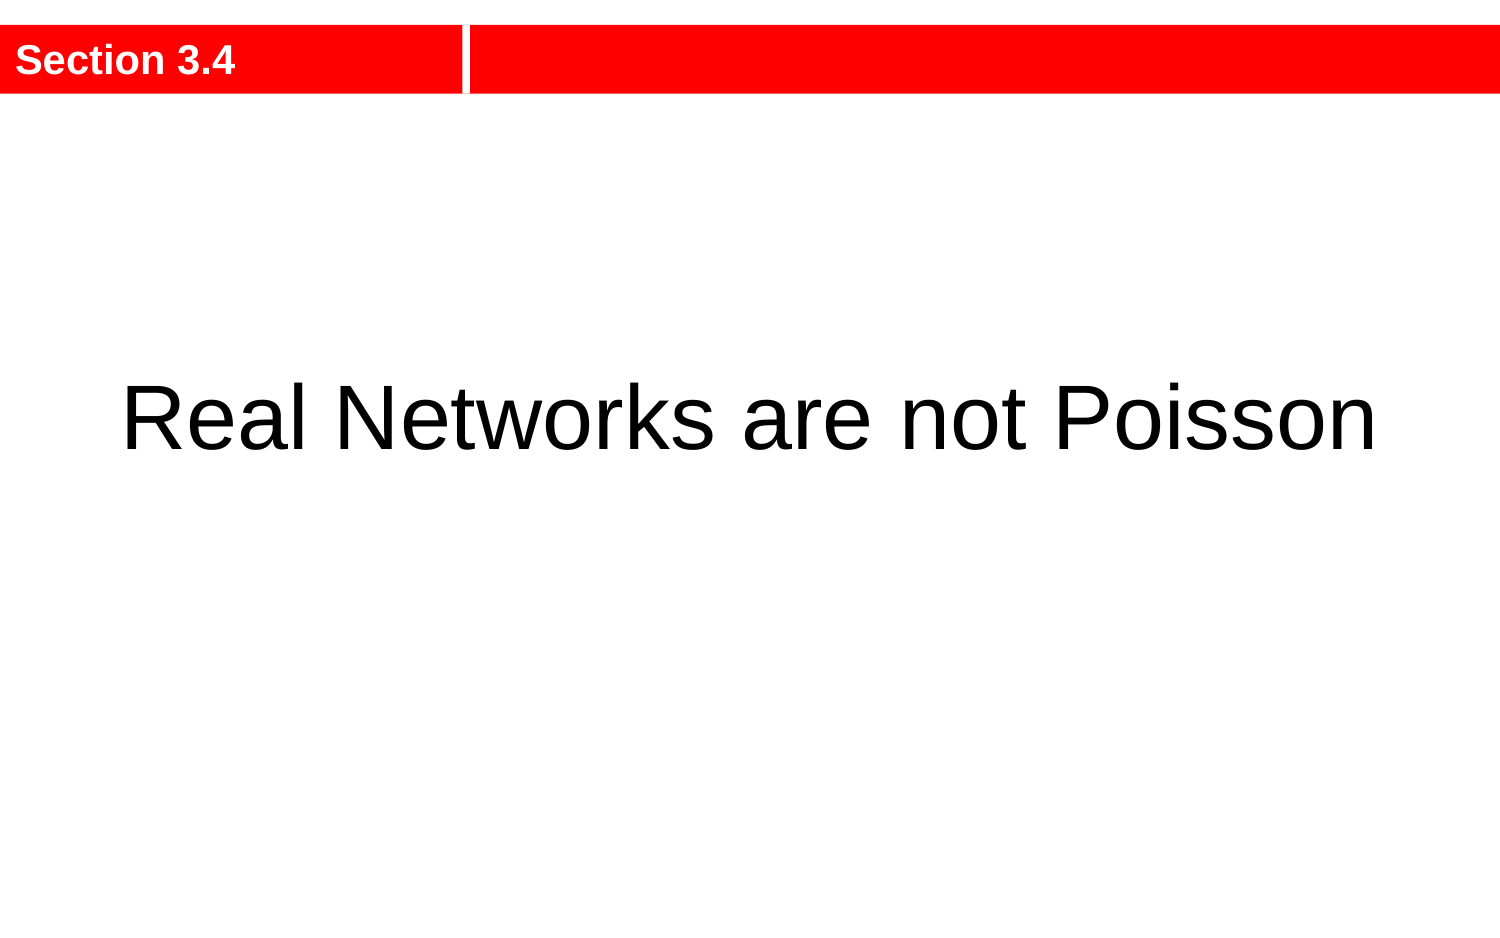

Section 3.4

Real Networks are not Poisson